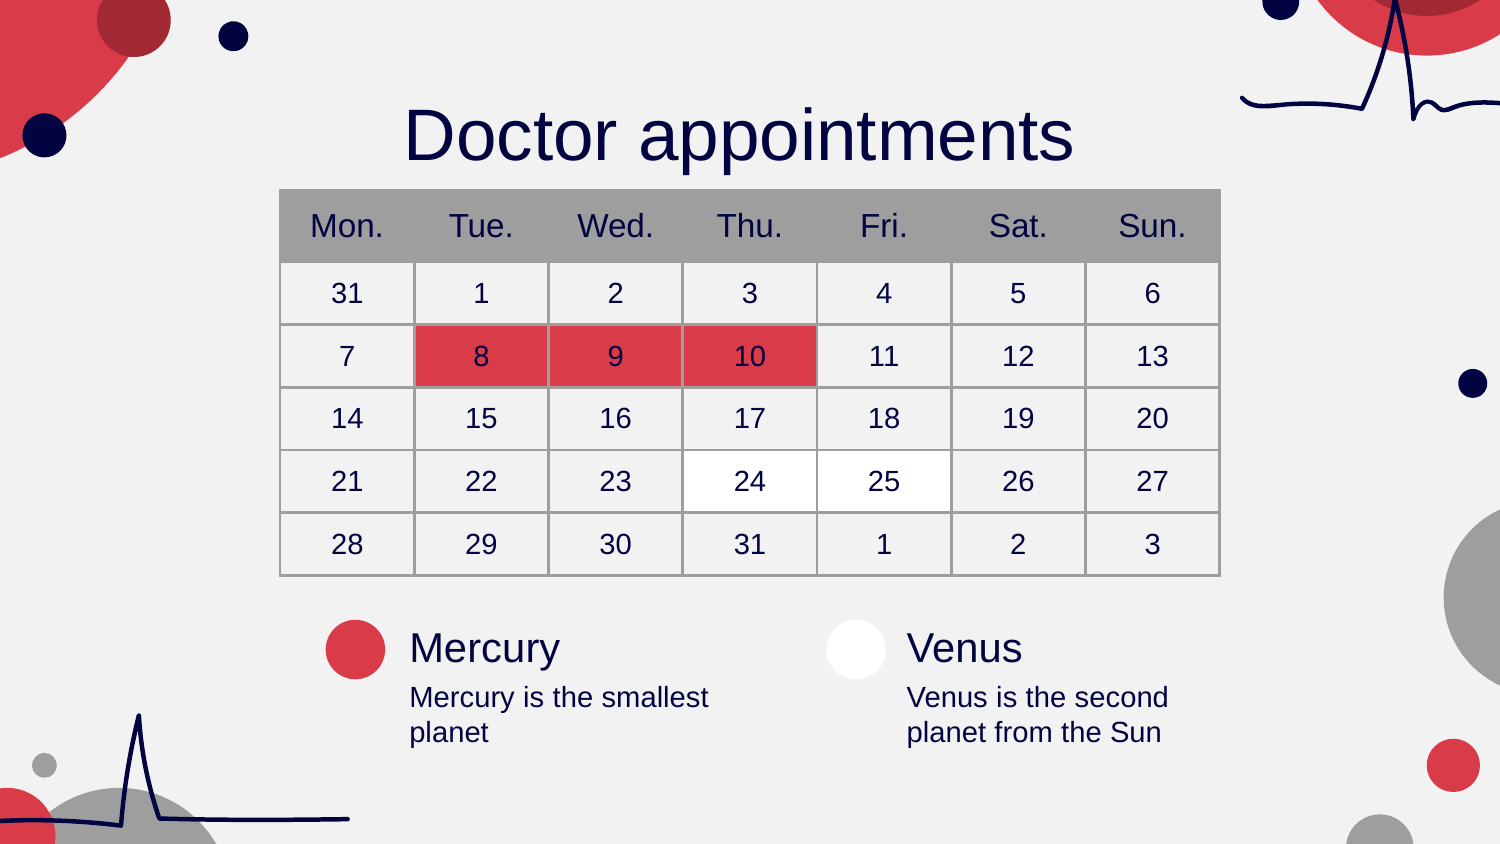

# Doctor appointments
| Mon. | Tue. | Wed. | Thu. | Fri. | Sat. | Sun. |
| --- | --- | --- | --- | --- | --- | --- |
| 31 | 1 | 2 | 3 | 4 | 5 | 6 |
| 7 | 8 | 9 | 10 | 11 | 12 | 13 |
| 14 | 15 | 16 | 17 | 18 | 19 | 20 |
| 21 | 22 | 23 | 24 | 25 | 26 | 27 |
| 28 | 29 | 30 | 31 | 1 | 2 | 3 |
Mercury
Venus

Mercury is the smallest planet
Venus is the second planet from the Sun